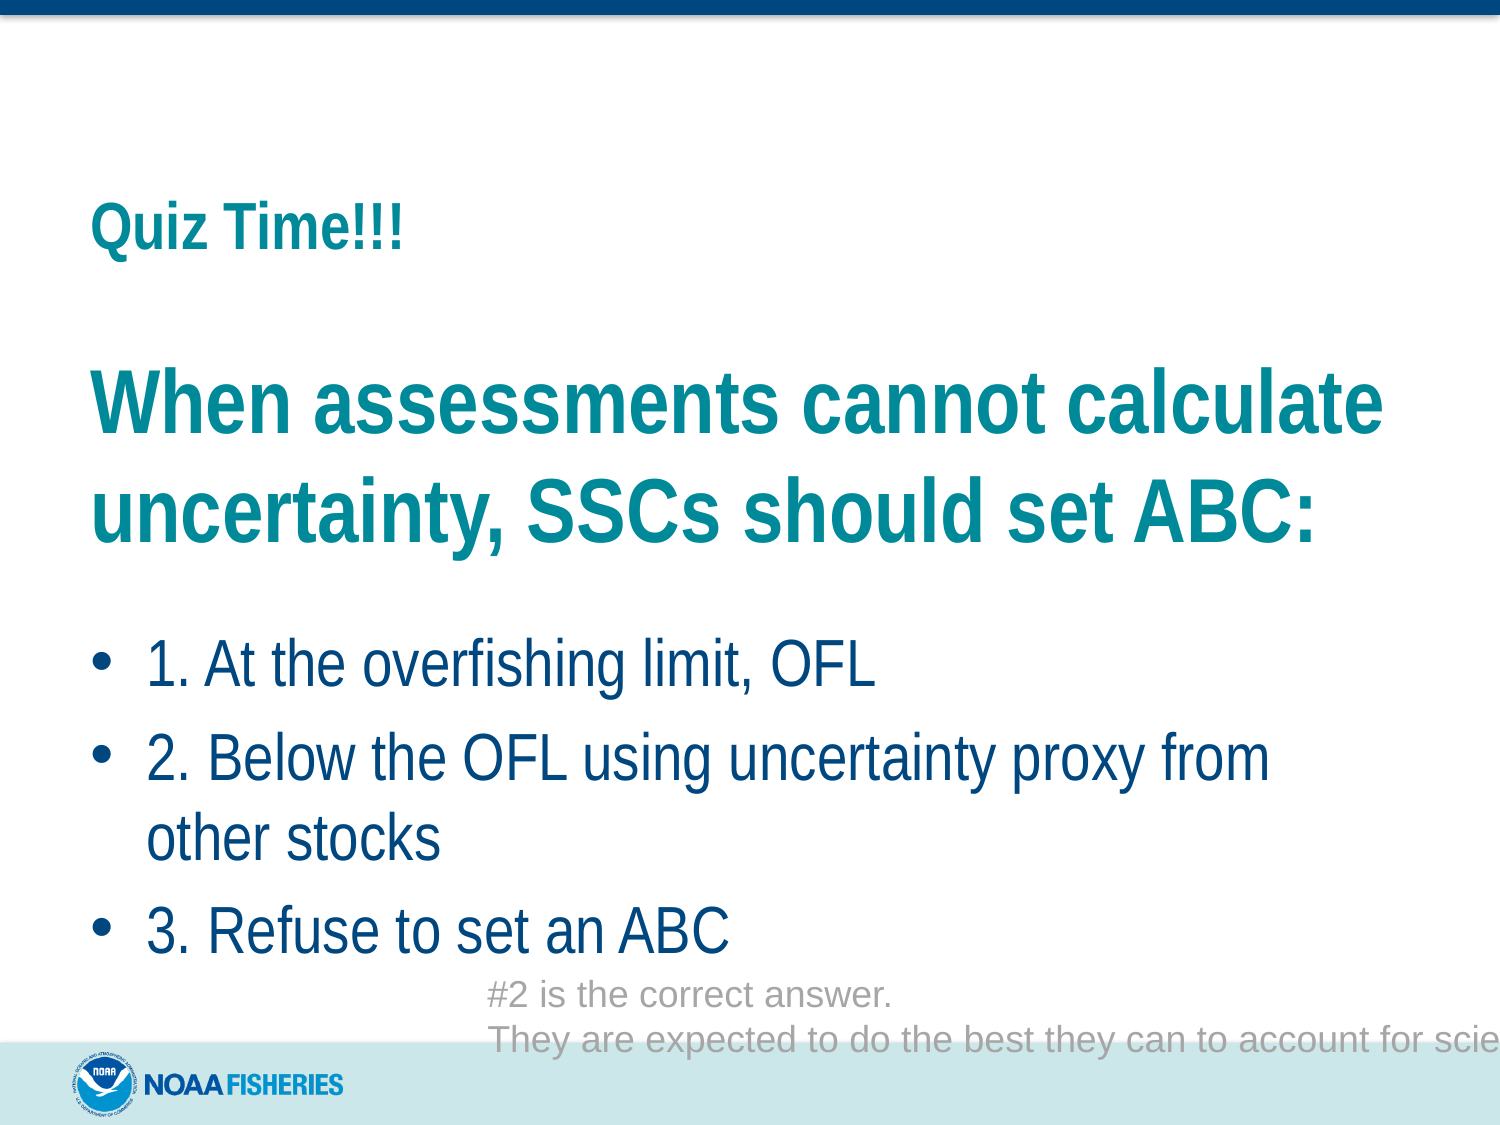

# Quiz Time!!! When assessments cannot calculate uncertainty, SSCs should set ABC:
1. At the overfishing limit, OFL
2. Below the OFL using uncertainty proxy from other stocks
3. Refuse to set an ABC
#2 is the correct answer.
They are expected to do the best they can to account for scientific uncertainty.